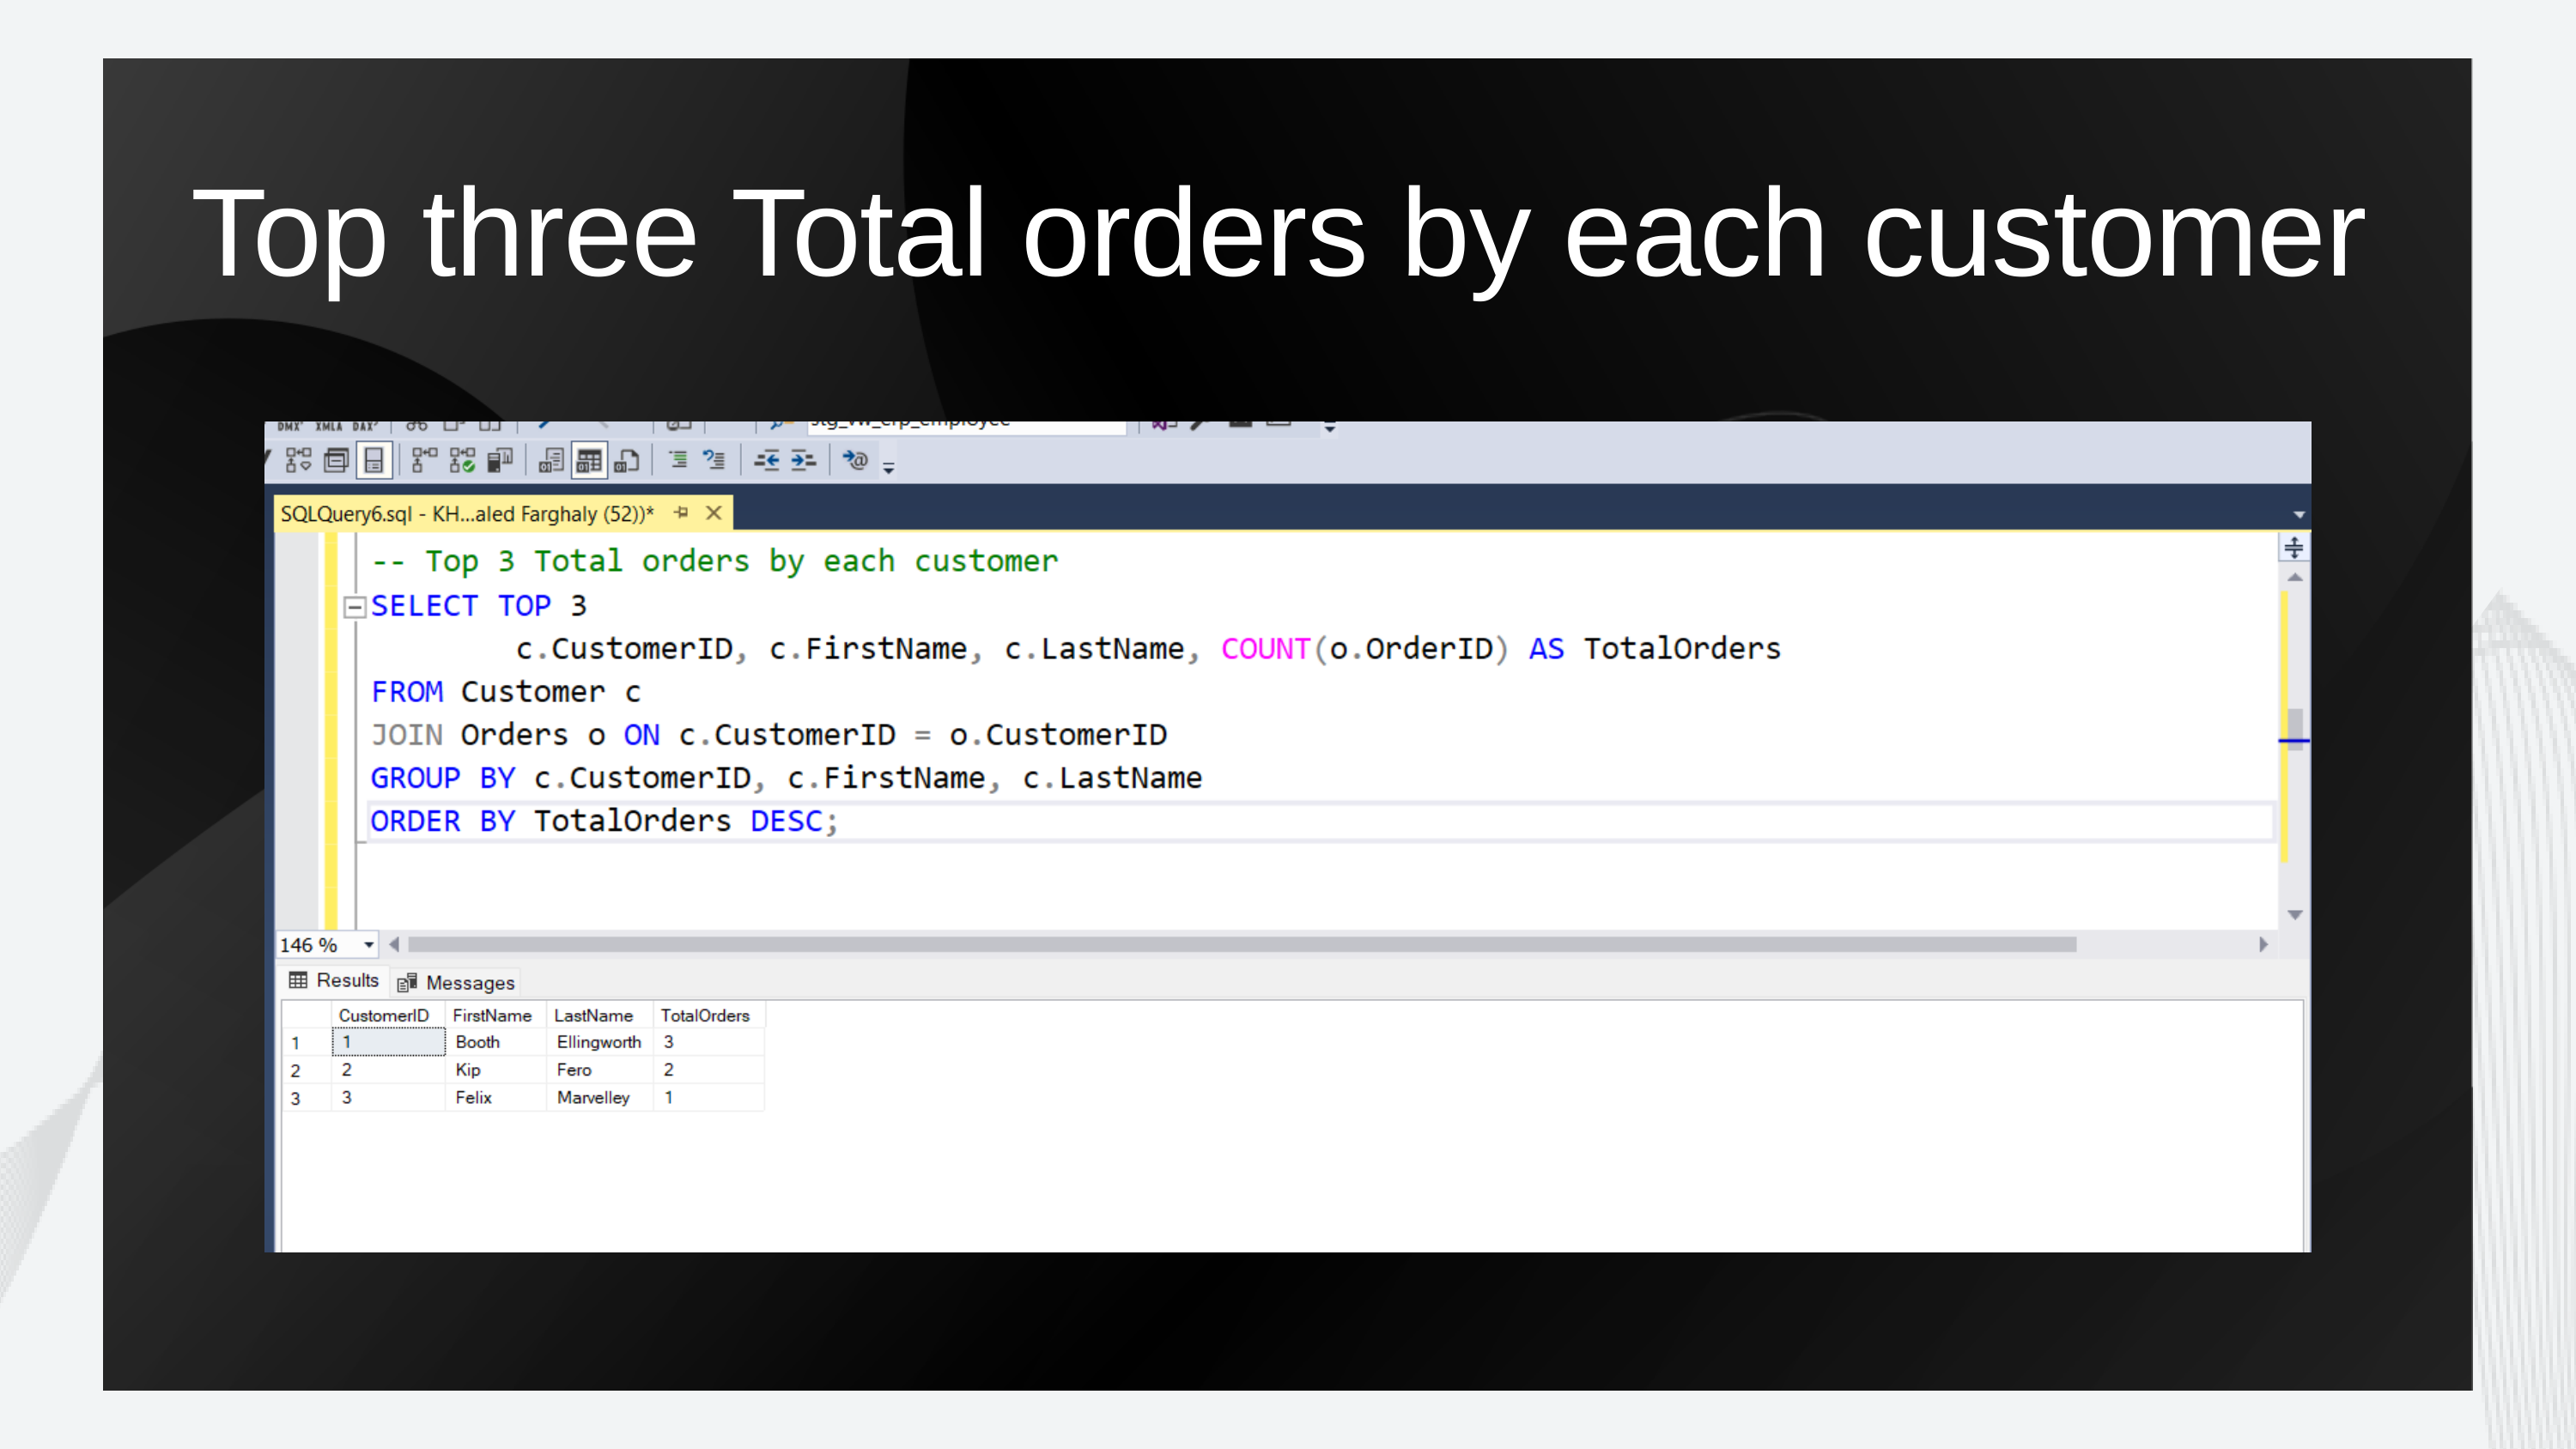

Top three Total orders by each customer